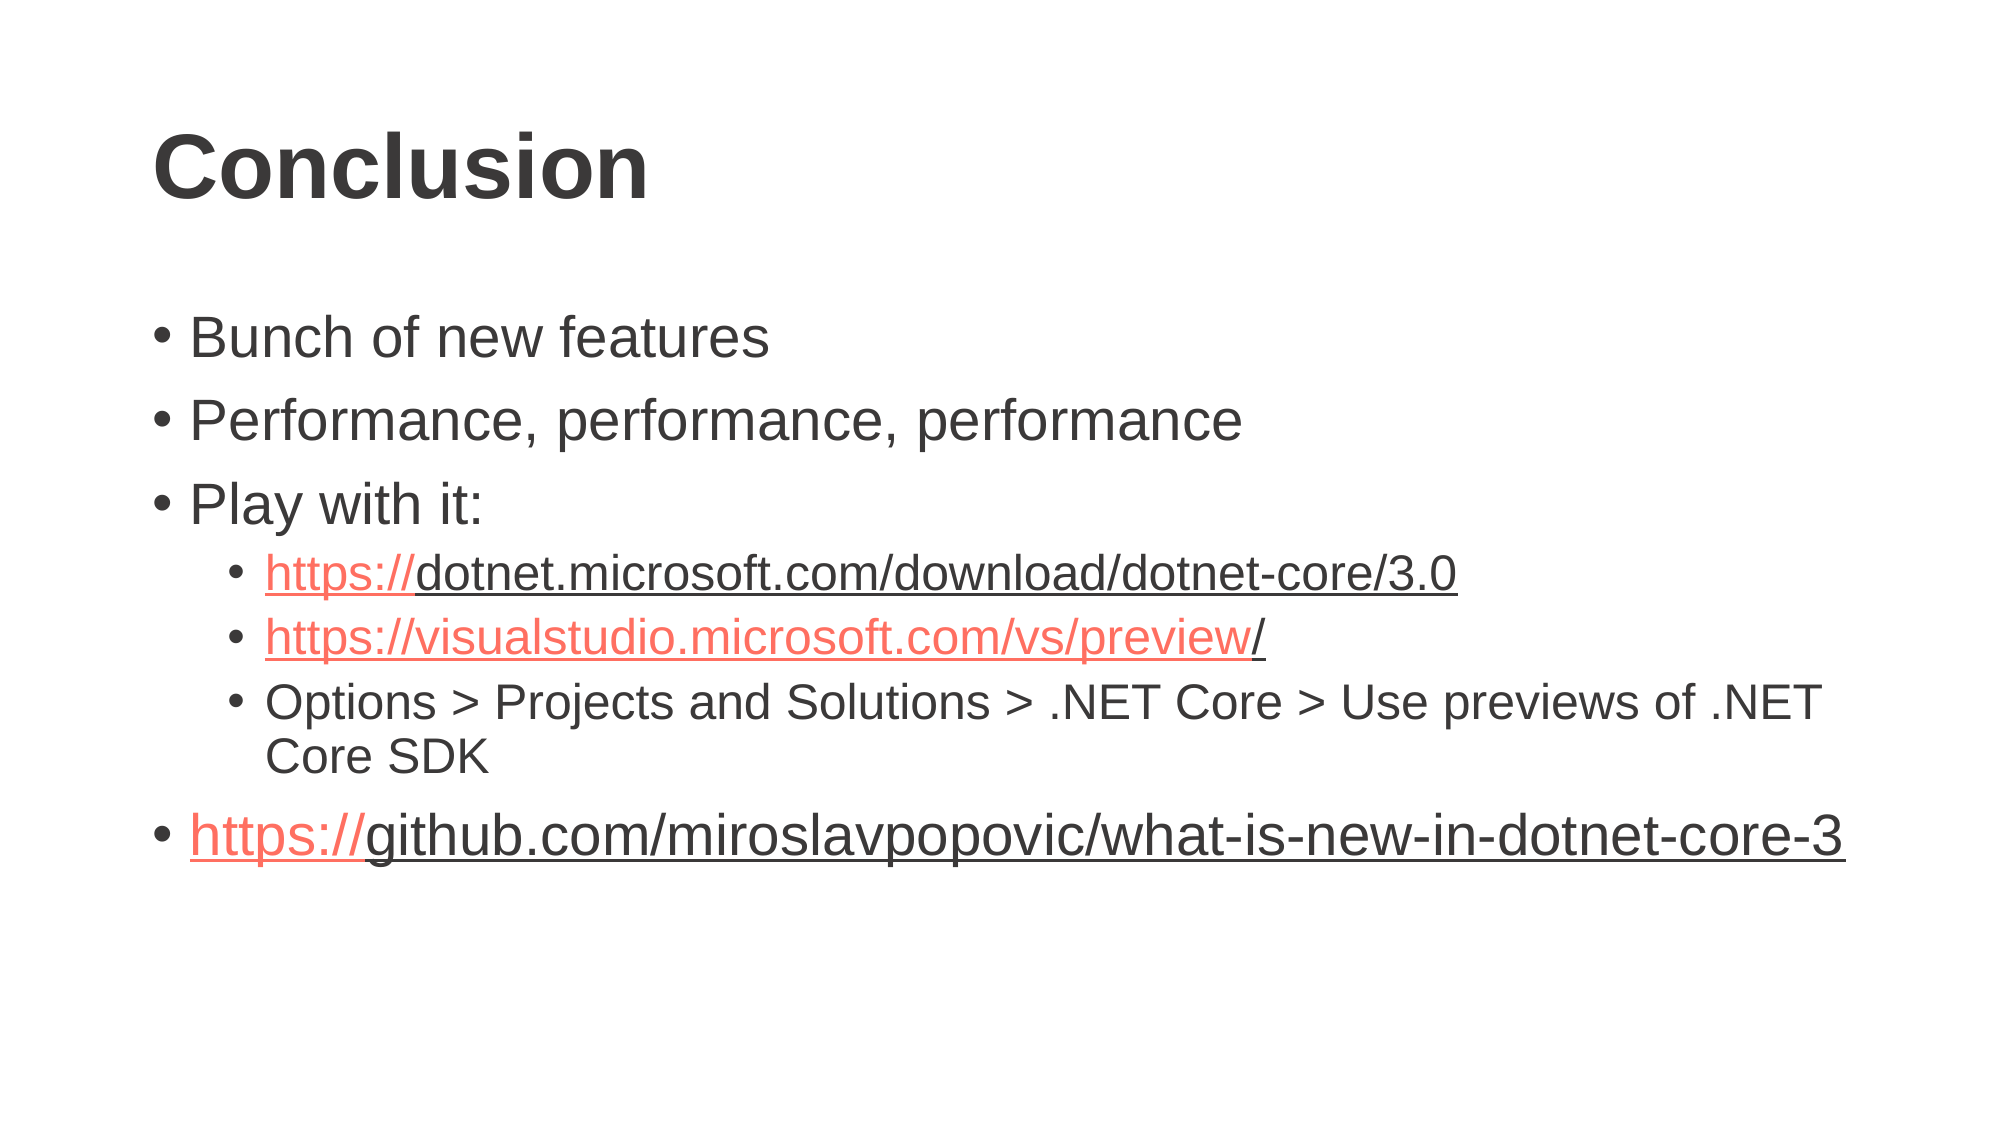

# Conclusion
Bunch of new features
Performance, performance, performance
Play with it:
https://dotnet.microsoft.com/download/dotnet-core/3.0
https://visualstudio.microsoft.com/vs/preview/
Options > Projects and Solutions > .NET Core > Use previews of .NET Core SDK
https://github.com/miroslavpopovic/what-is-new-in-dotnet-core-3